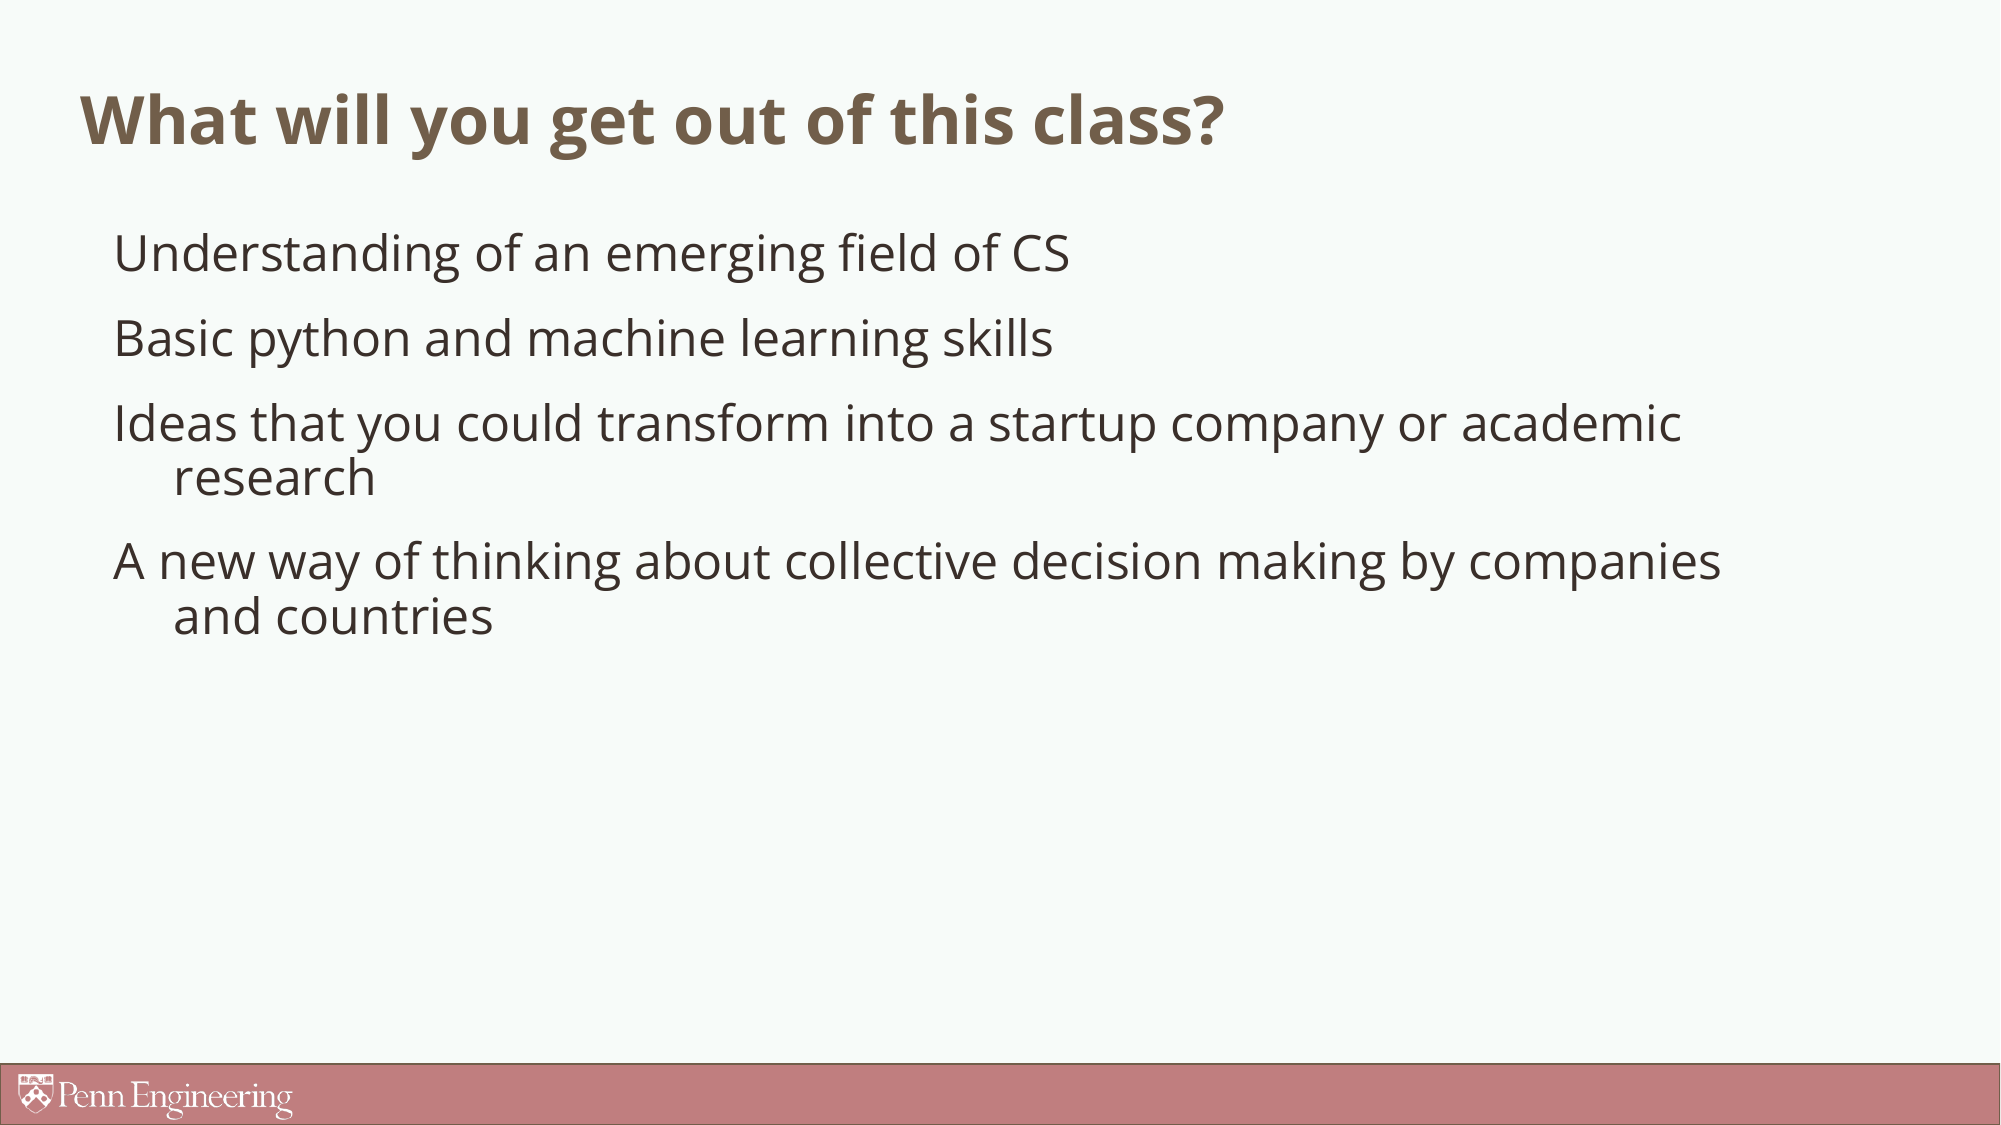

# What will you get out of this class?
Understanding of an emerging field of CS
Basic python and machine learning skills
Ideas that you could transform into a startup company or academic research
A new way of thinking about collective decision making by companies and countries